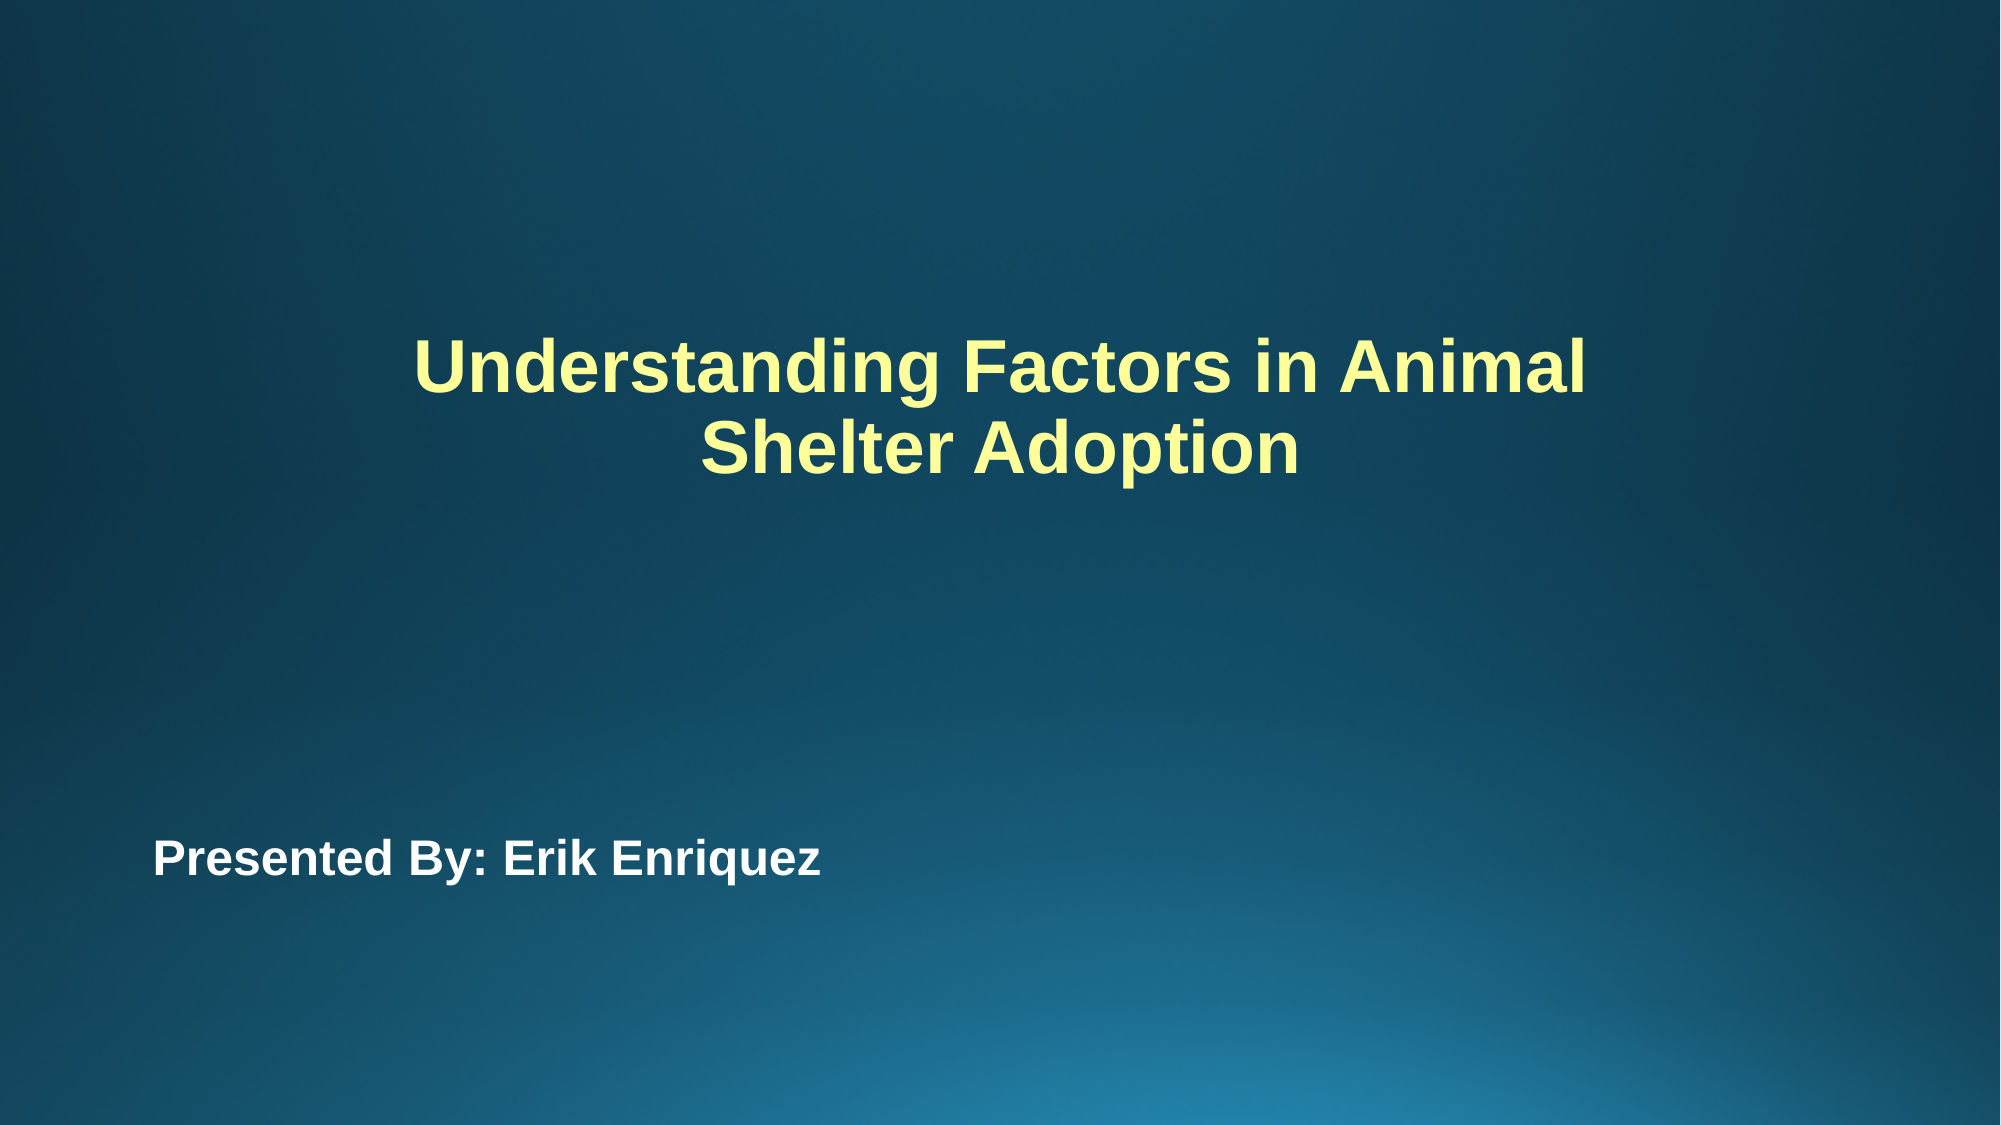

# Understanding Factors in Animal Shelter Adoption
Presented By: Erik Enriquez